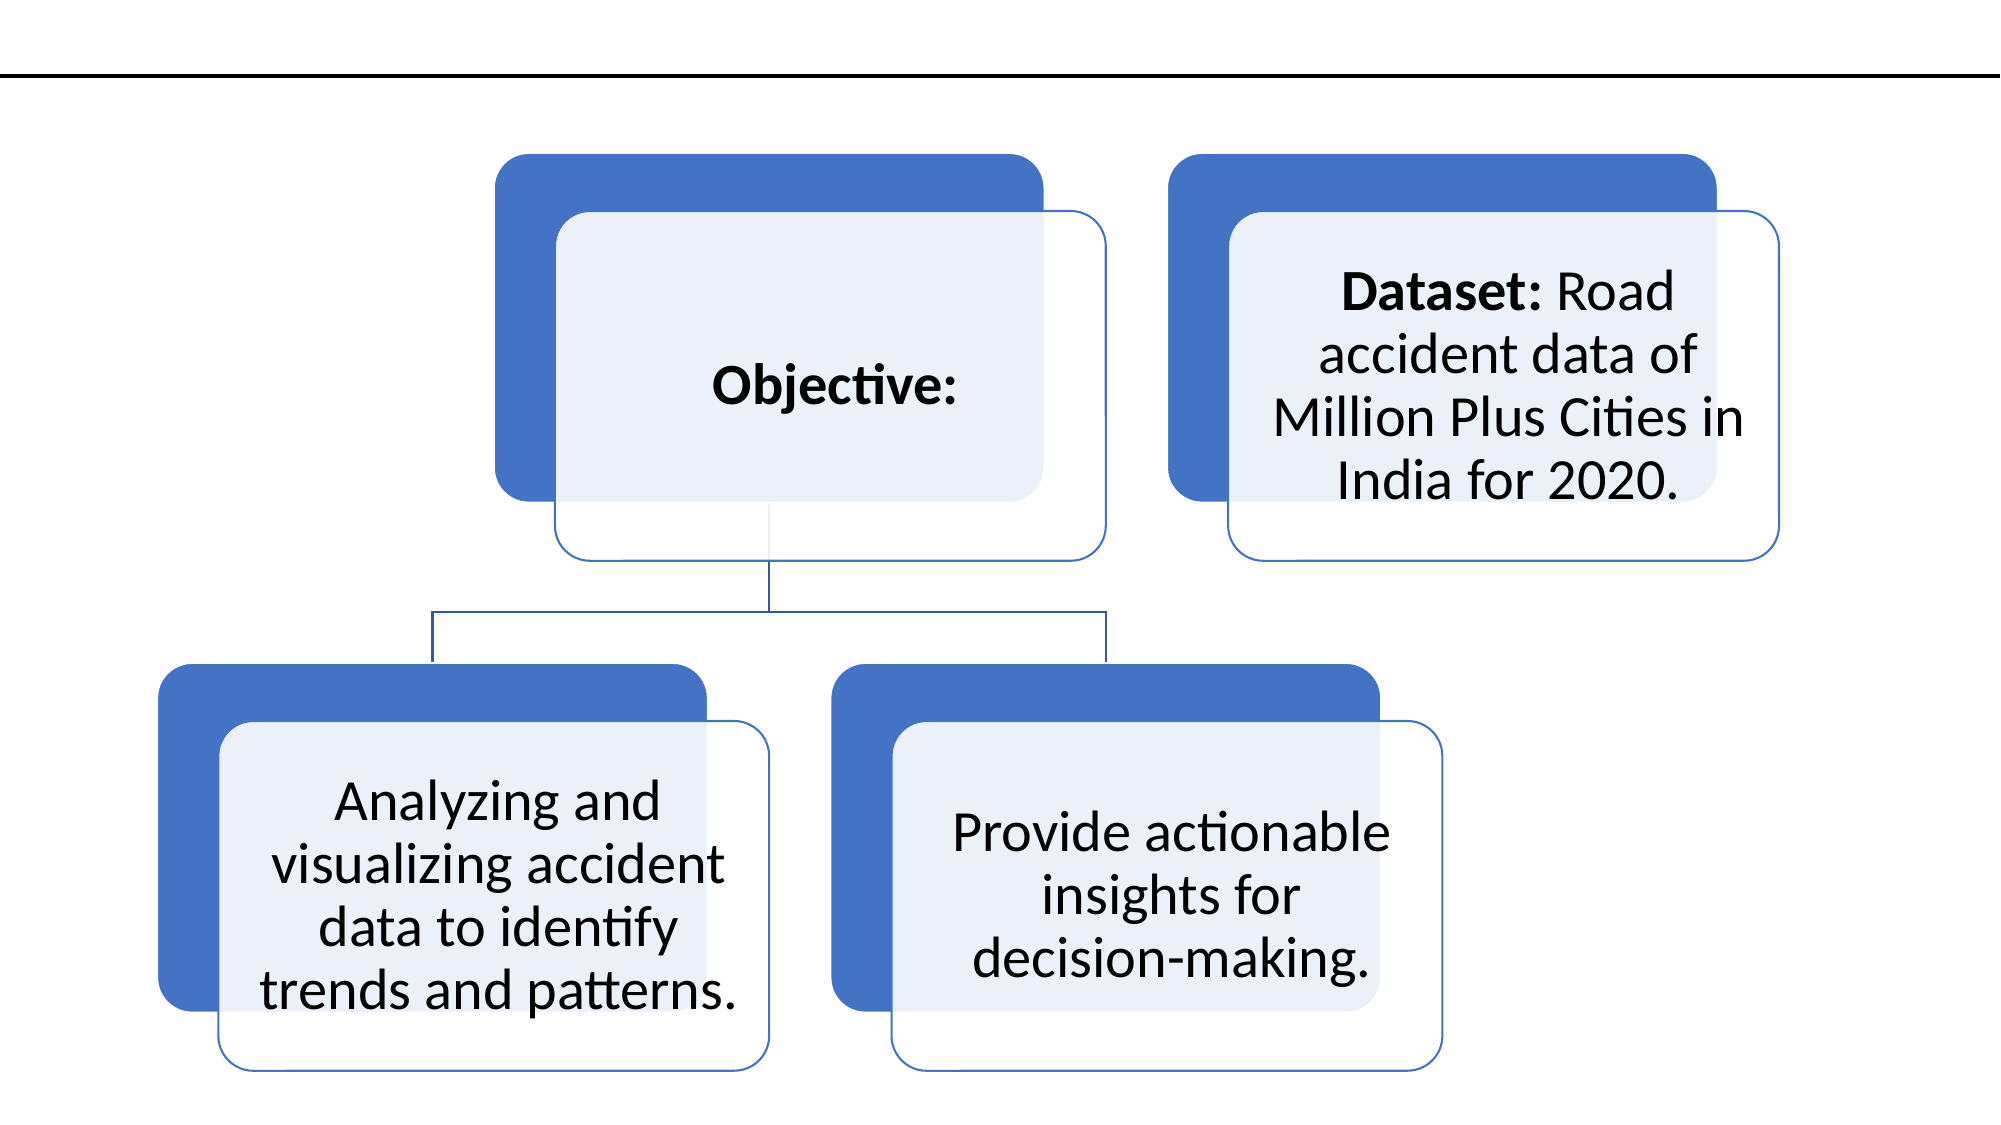

Objective:
Analyzing and visualizing accident data to identify trends and patterns.
Provide actionable insights for decision-making.
Dataset: Road accident data of Million Plus Cities in India for 2020.